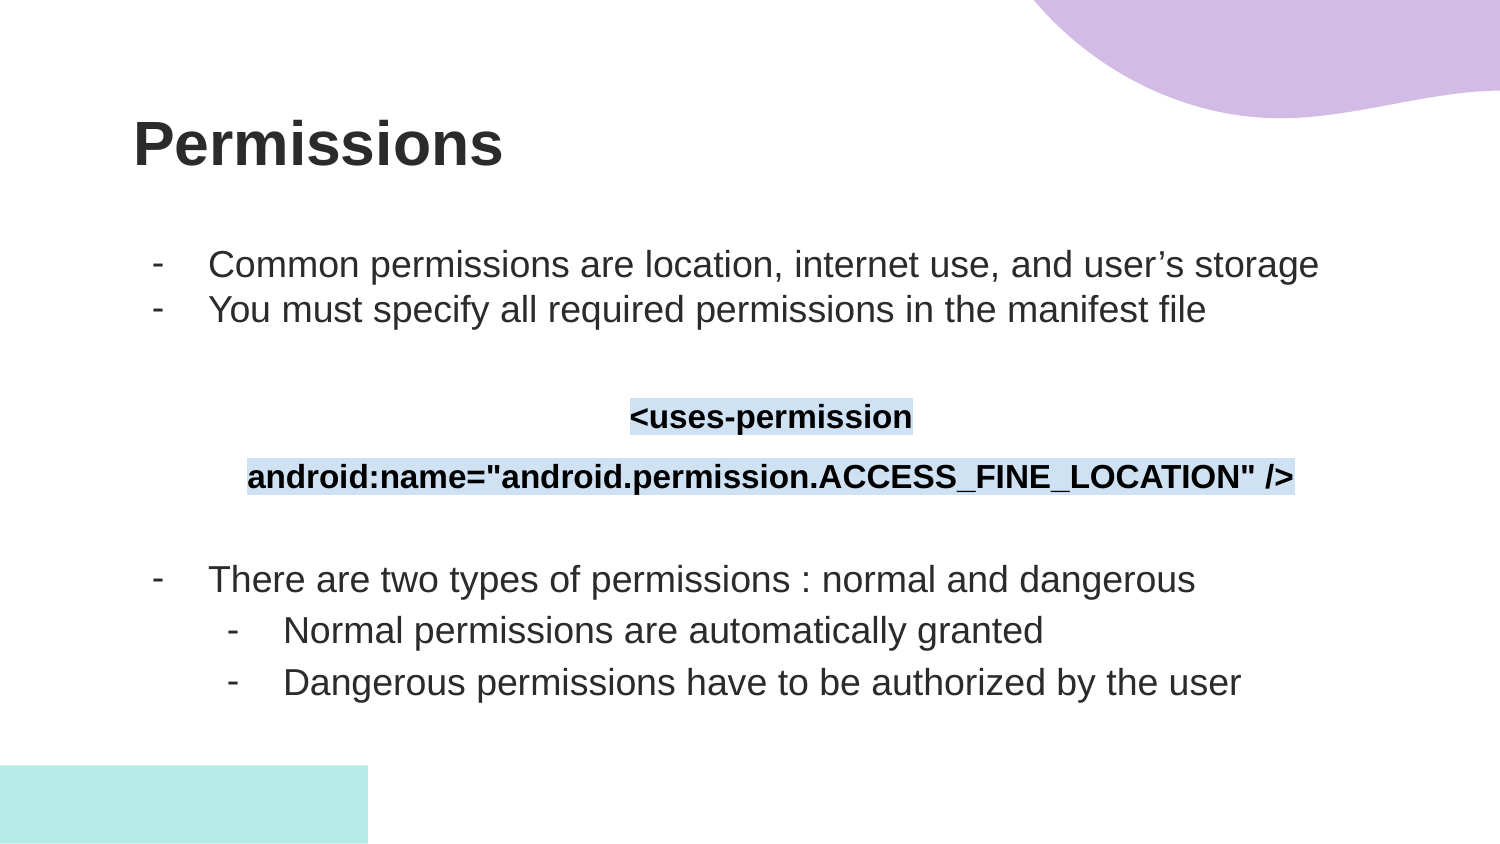

# Permissions
Common permissions are location, internet use, and user’s storage
You must specify all required permissions in the manifest file

<uses-permission
android:name="android.permission.ACCESS_FINE_LOCATION" />

There are two types of permissions : normal and dangerous
Normal permissions are automatically granted
Dangerous permissions have to be authorized by the user